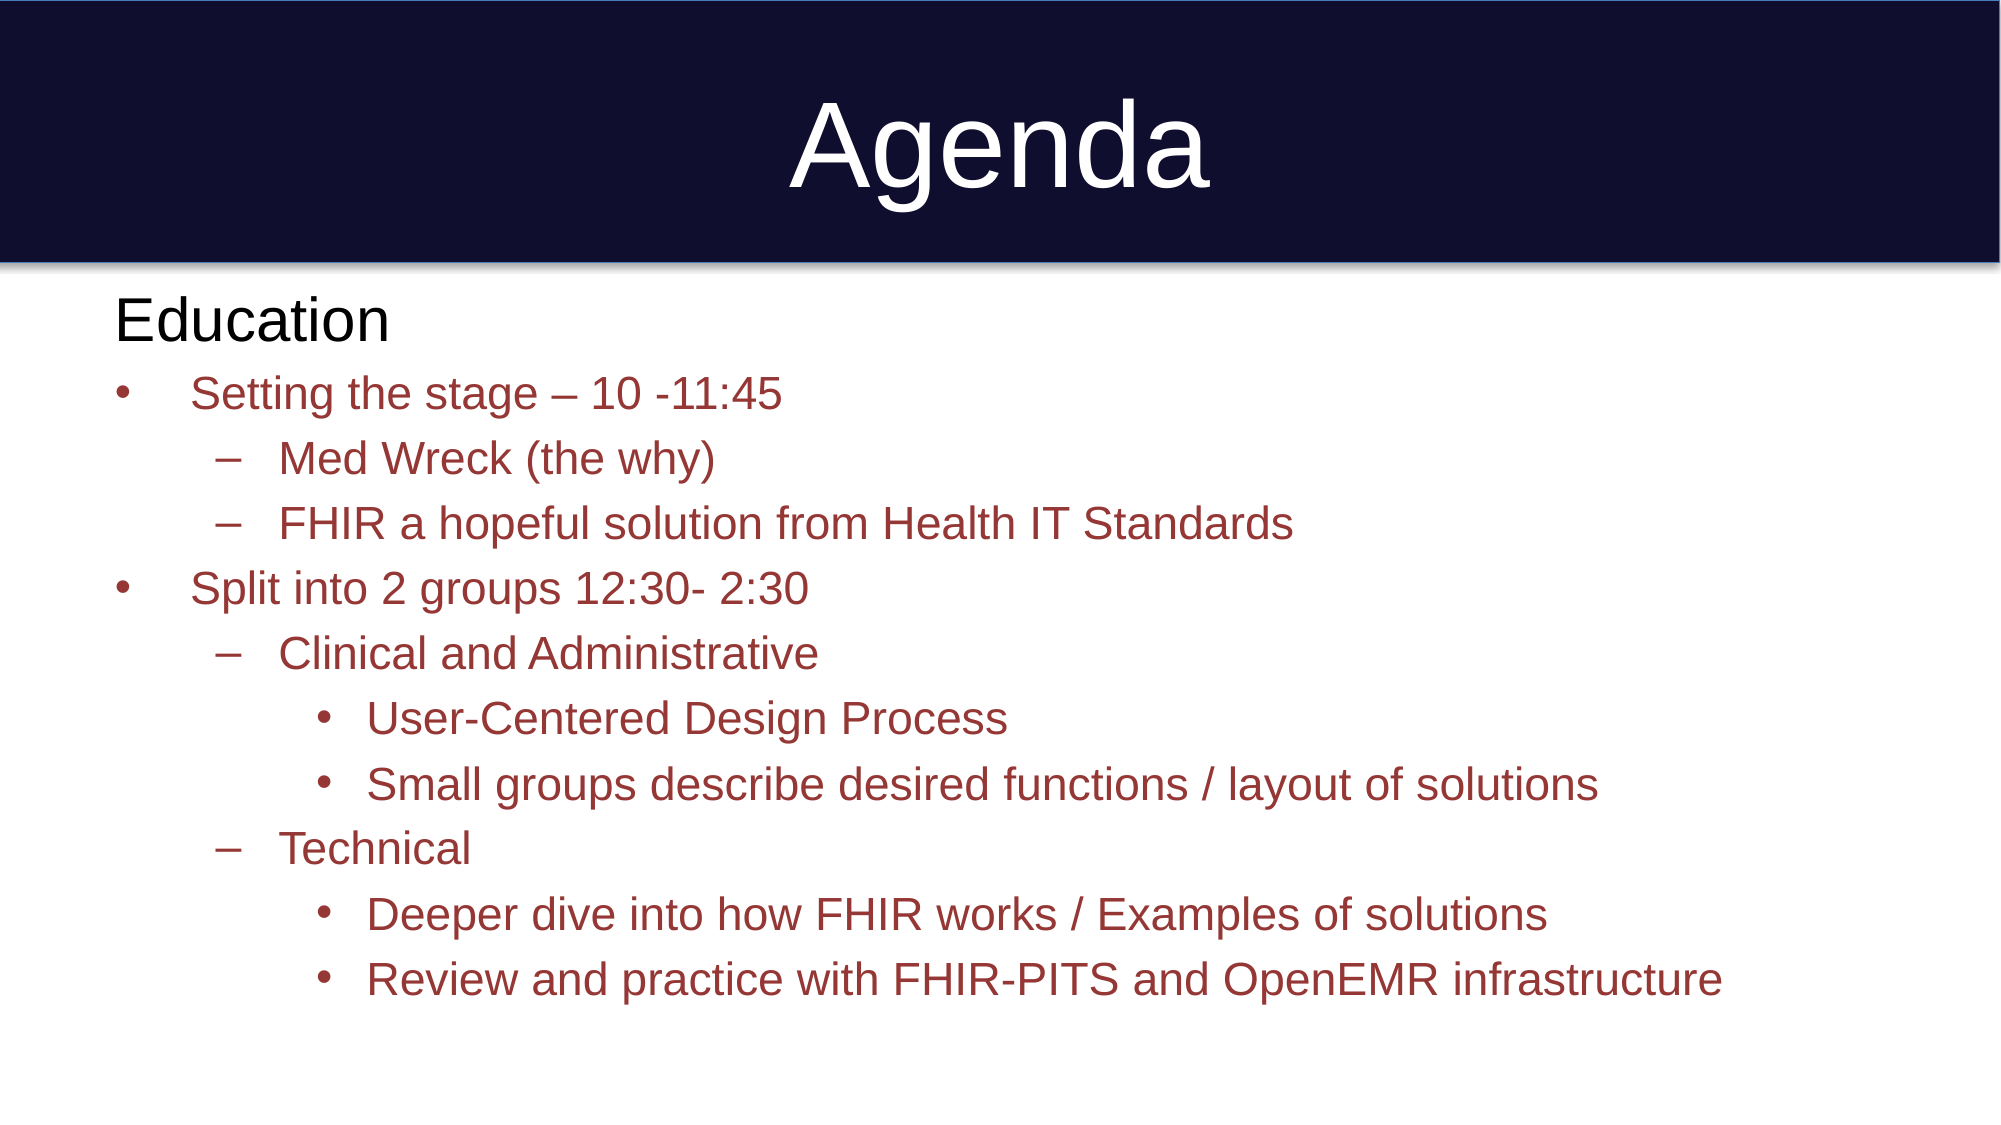

# Agenda
Education
Setting the stage – 10 -11:45
Med Wreck (the why)
FHIR a hopeful solution from Health IT Standards
Split into 2 groups 12:30- 2:30
Clinical and Administrative
User-Centered Design Process
Small groups describe desired functions / layout of solutions
Technical
Deeper dive into how FHIR works / Examples of solutions
Review and practice with FHIR-PITS and OpenEMR infrastructure